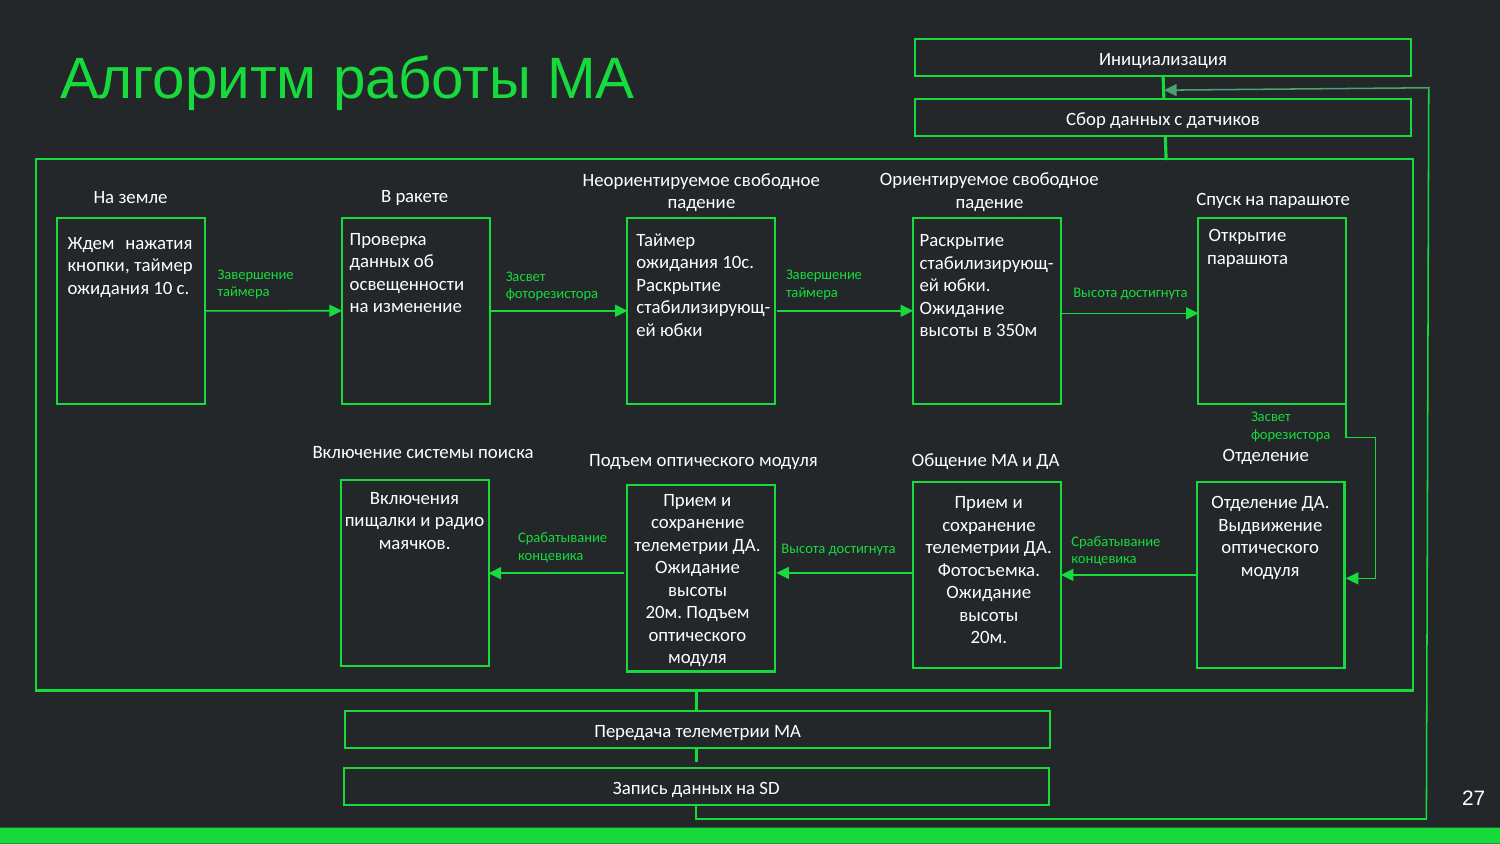

# Алгоритм работы МА
Инициализация
Сбор данных с датчиков

Ориентируемое свободное падение
Неориентируемое свободное падение
В ракете
На земле
Спуск на парашюте

Открытие парашюта

Проверка данных об освещенности на изменение
Таймер ожидания 10с. Раскрытие стабилизирующ-ей юбки
Раскрытие стабилизирующ-ей юбки.
Ожидание высоты в 350м
Ждем нажатия кнопки, таймер ожидания 10 с.
Завершение таймера
Завершение таймера
Засвет фоторезистора
Высота достигнута
Засвет форезистора
Включение системы поиска
Отделение
Подъем оптического модуля
Общение МА и ДА
Включения пищалки и радио маячков.

Прием и сохранение телеметрии ДА.
Ожидание высоты
20м. Подъем оптического модуля

Прием и сохранение телеметрии ДА.
Фотосъемка.
Ожидание высоты
20м.
Отделение ДА.
Выдвижение оптического модуля

Срабатывание концевика
Срабатывание концевика
Высота достигнута
Передача телеметрии МА
27
Запись данных на SD